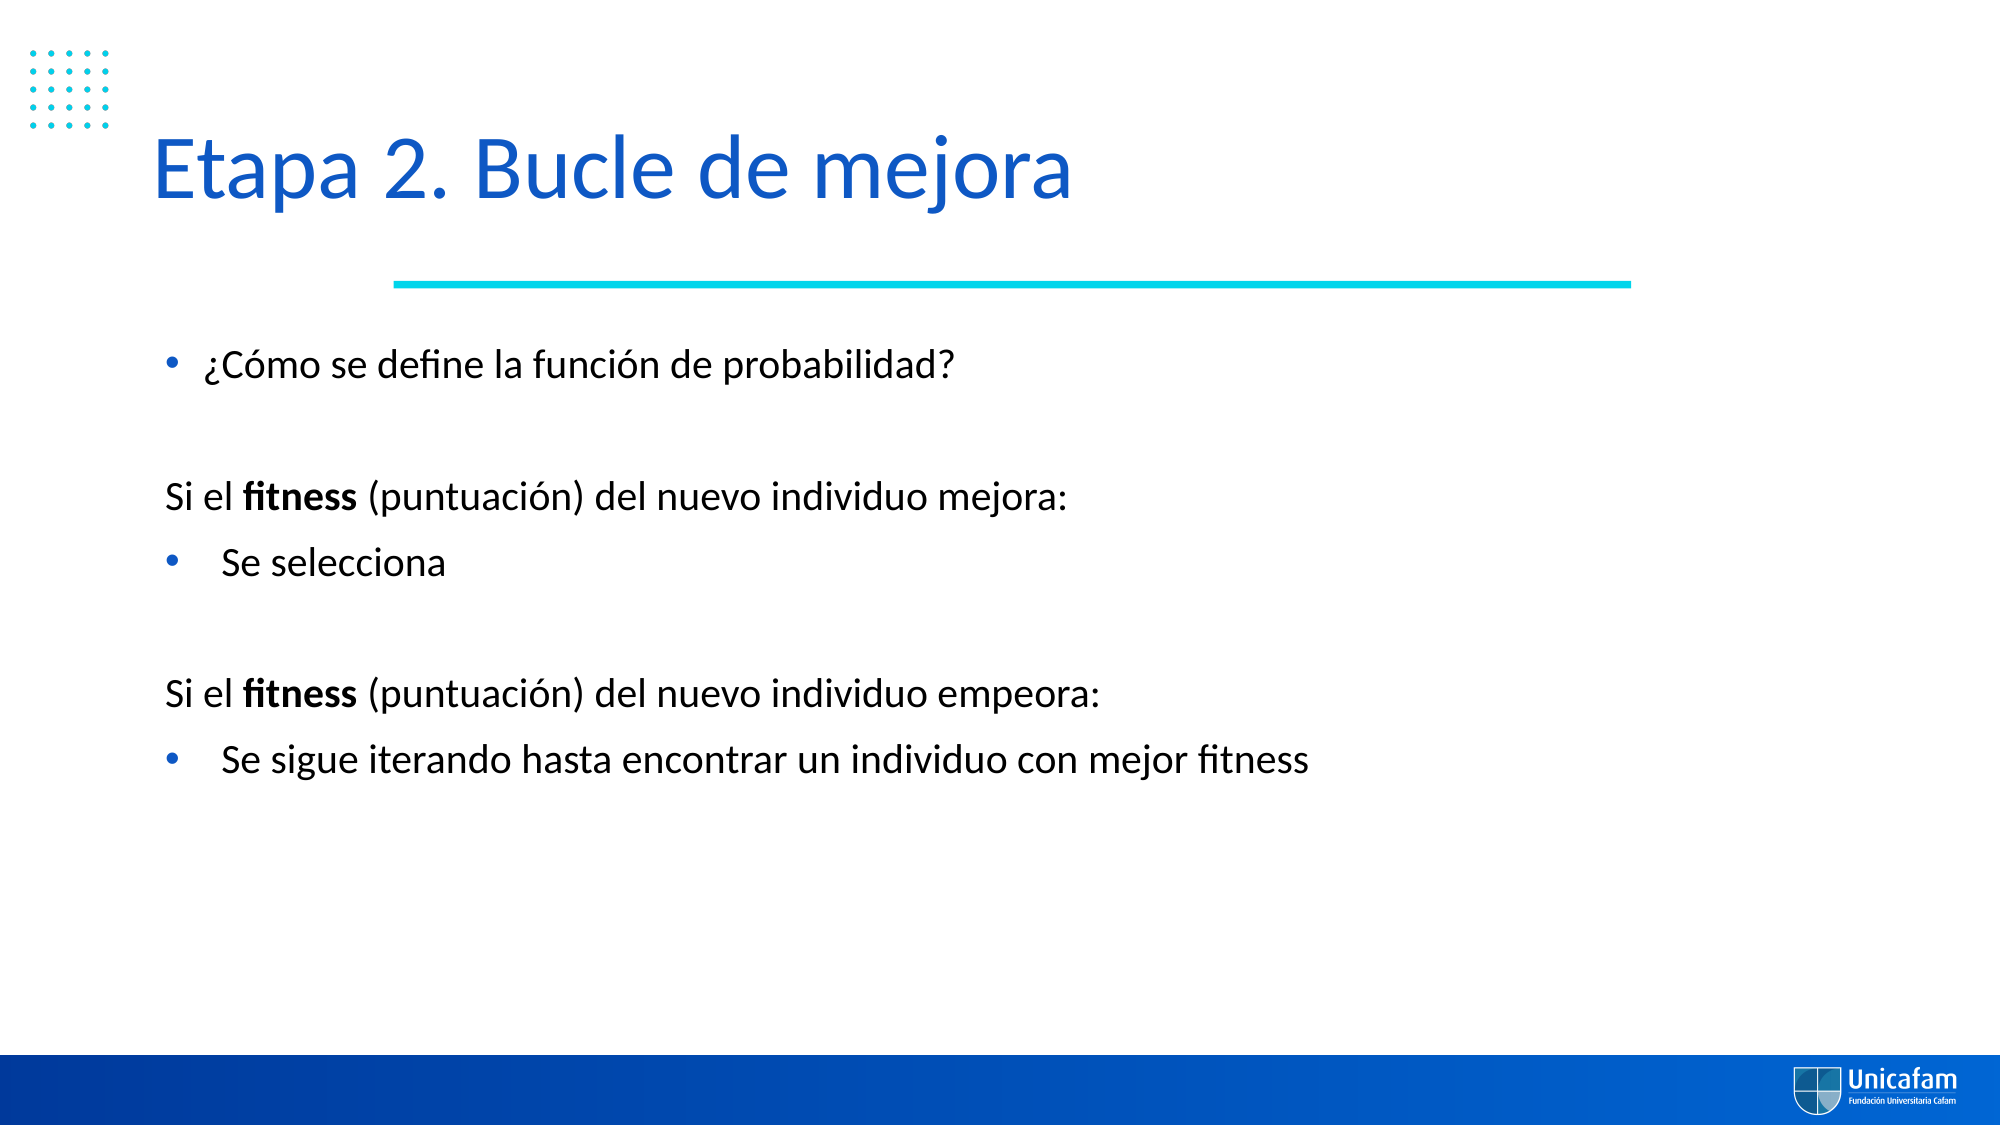

Etapa 2. Bucle de mejora
¿Cómo se define la función de probabilidad?

Si el fitness (puntuación) del nuevo individuo mejora:
Se selecciona

Si el fitness (puntuación) del nuevo individuo empeora:
Se sigue iterando hasta encontrar un individuo con mejor fitness